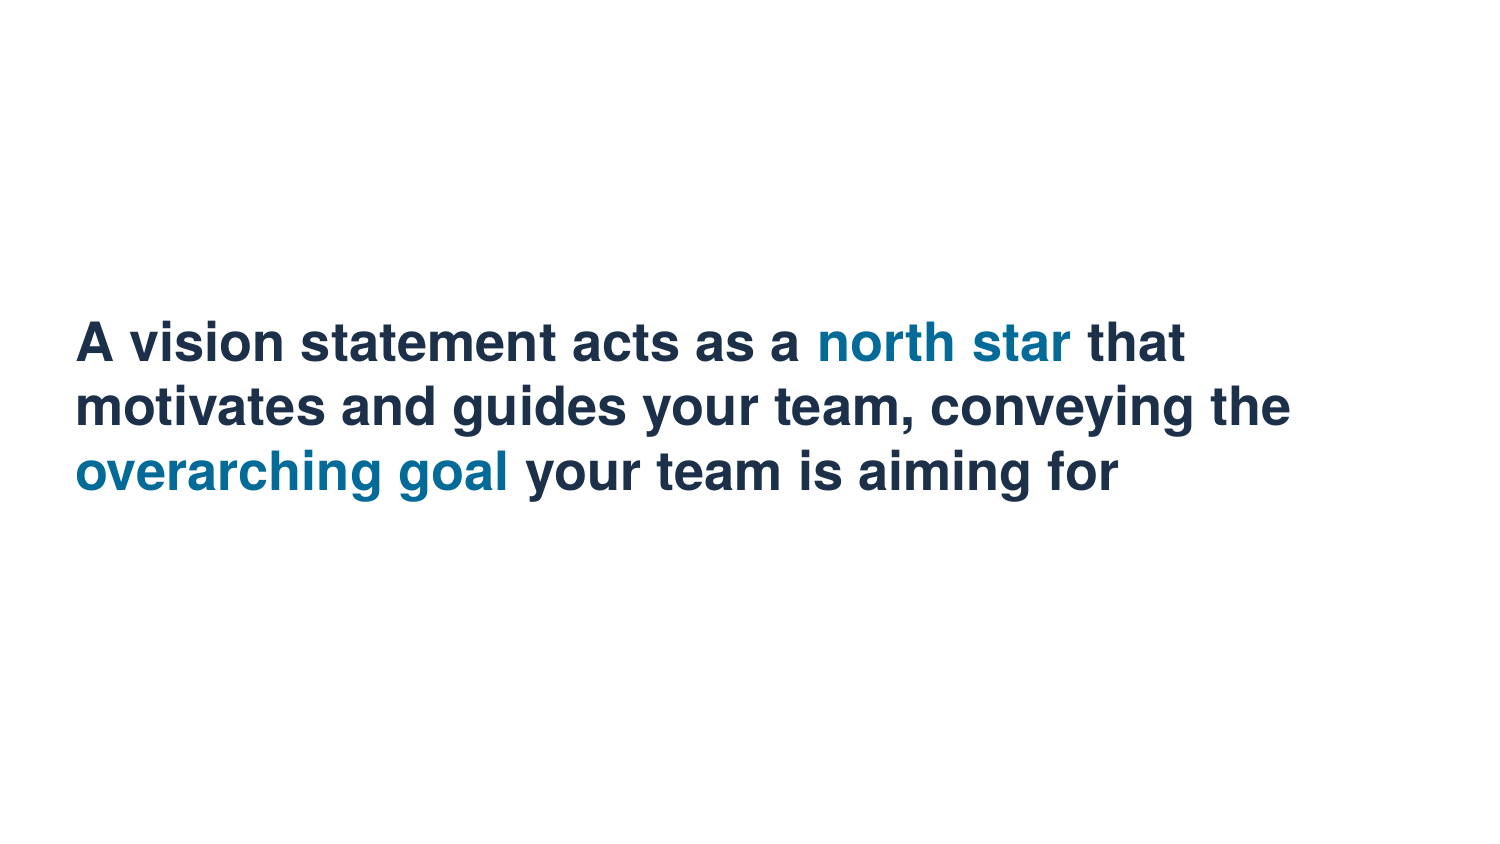

# A vision statement acts as a north star that motivates and guides your team, conveying the overarching goal your team is aiming for